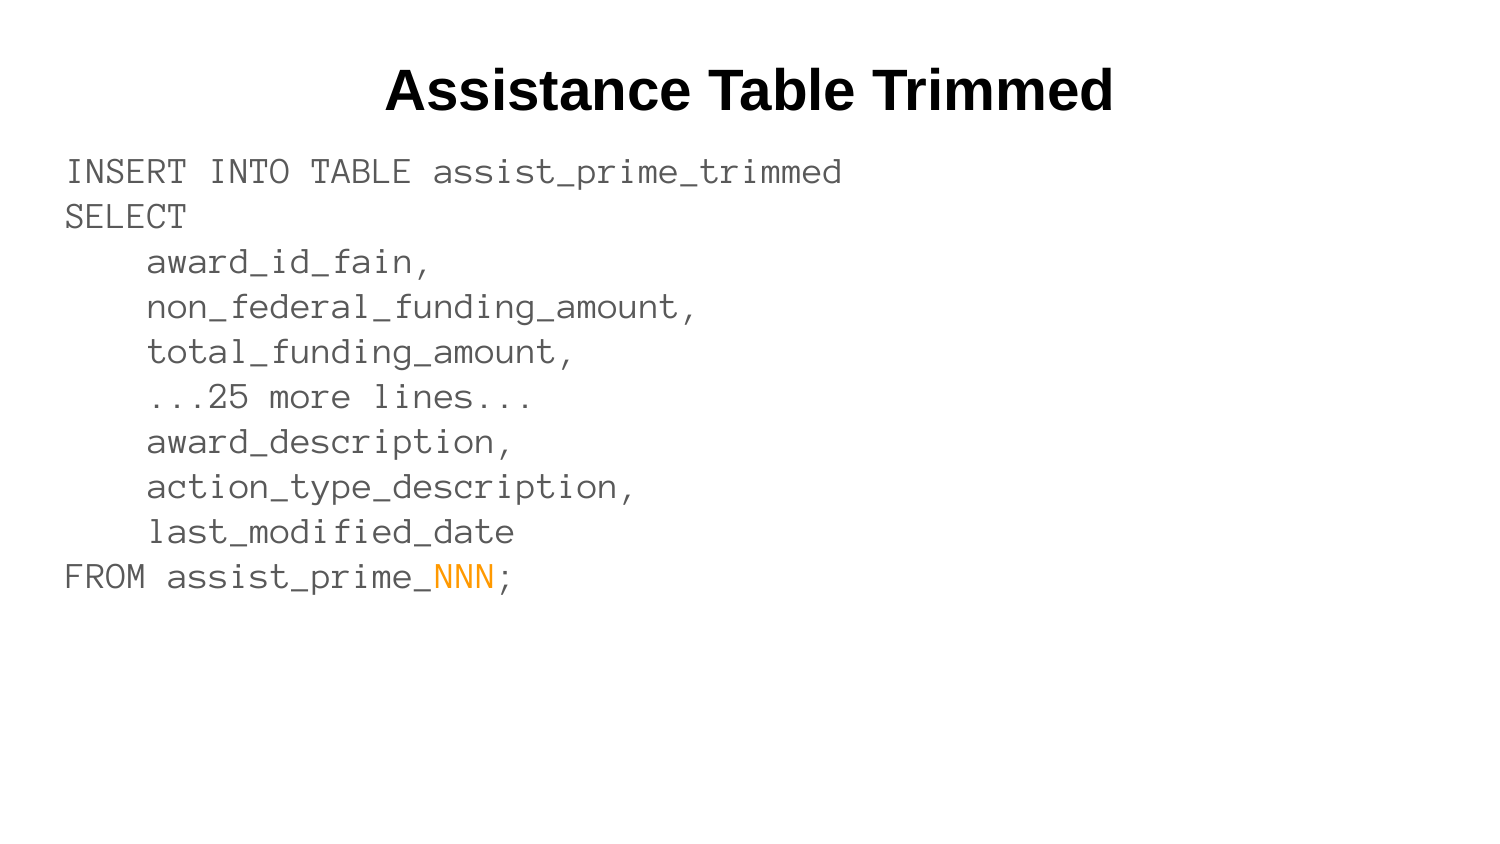

# Assistance Table Trimmed
INSERT INTO TABLE assist_prime_trimmed
SELECT
    award_id_fain,
    non_federal_funding_amount,
    total_funding_amount,
    ...25 more lines...
    award_description,
    action_type_description,
    last_modified_date
FROM assist_prime_NNN;